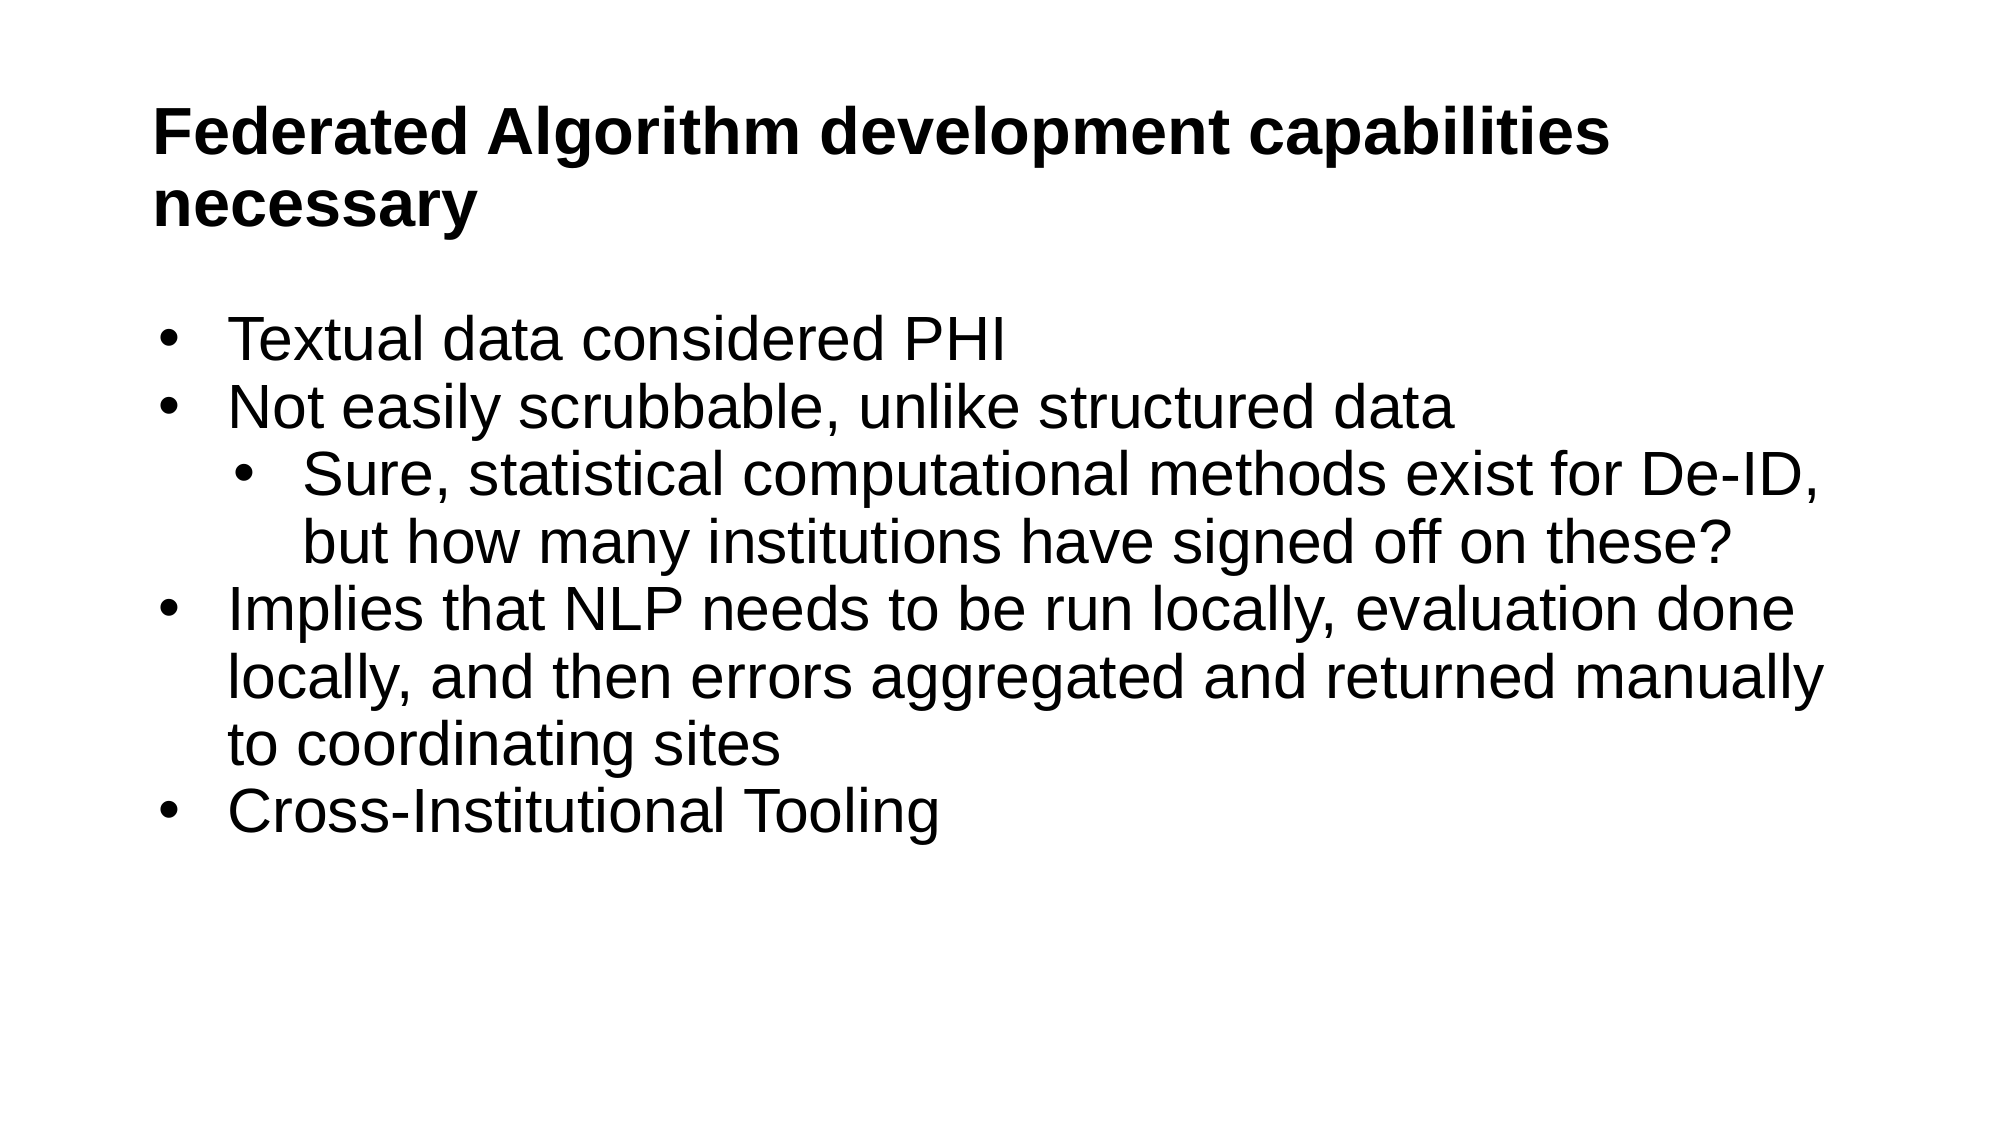

# Federated Algorithm development capabilities necessary
Textual data considered PHI
Not easily scrubbable, unlike structured data
Sure, statistical computational methods exist for De-ID, but how many institutions have signed off on these?
Implies that NLP needs to be run locally, evaluation done locally, and then errors aggregated and returned manually to coordinating sites
Cross-Institutional Tooling